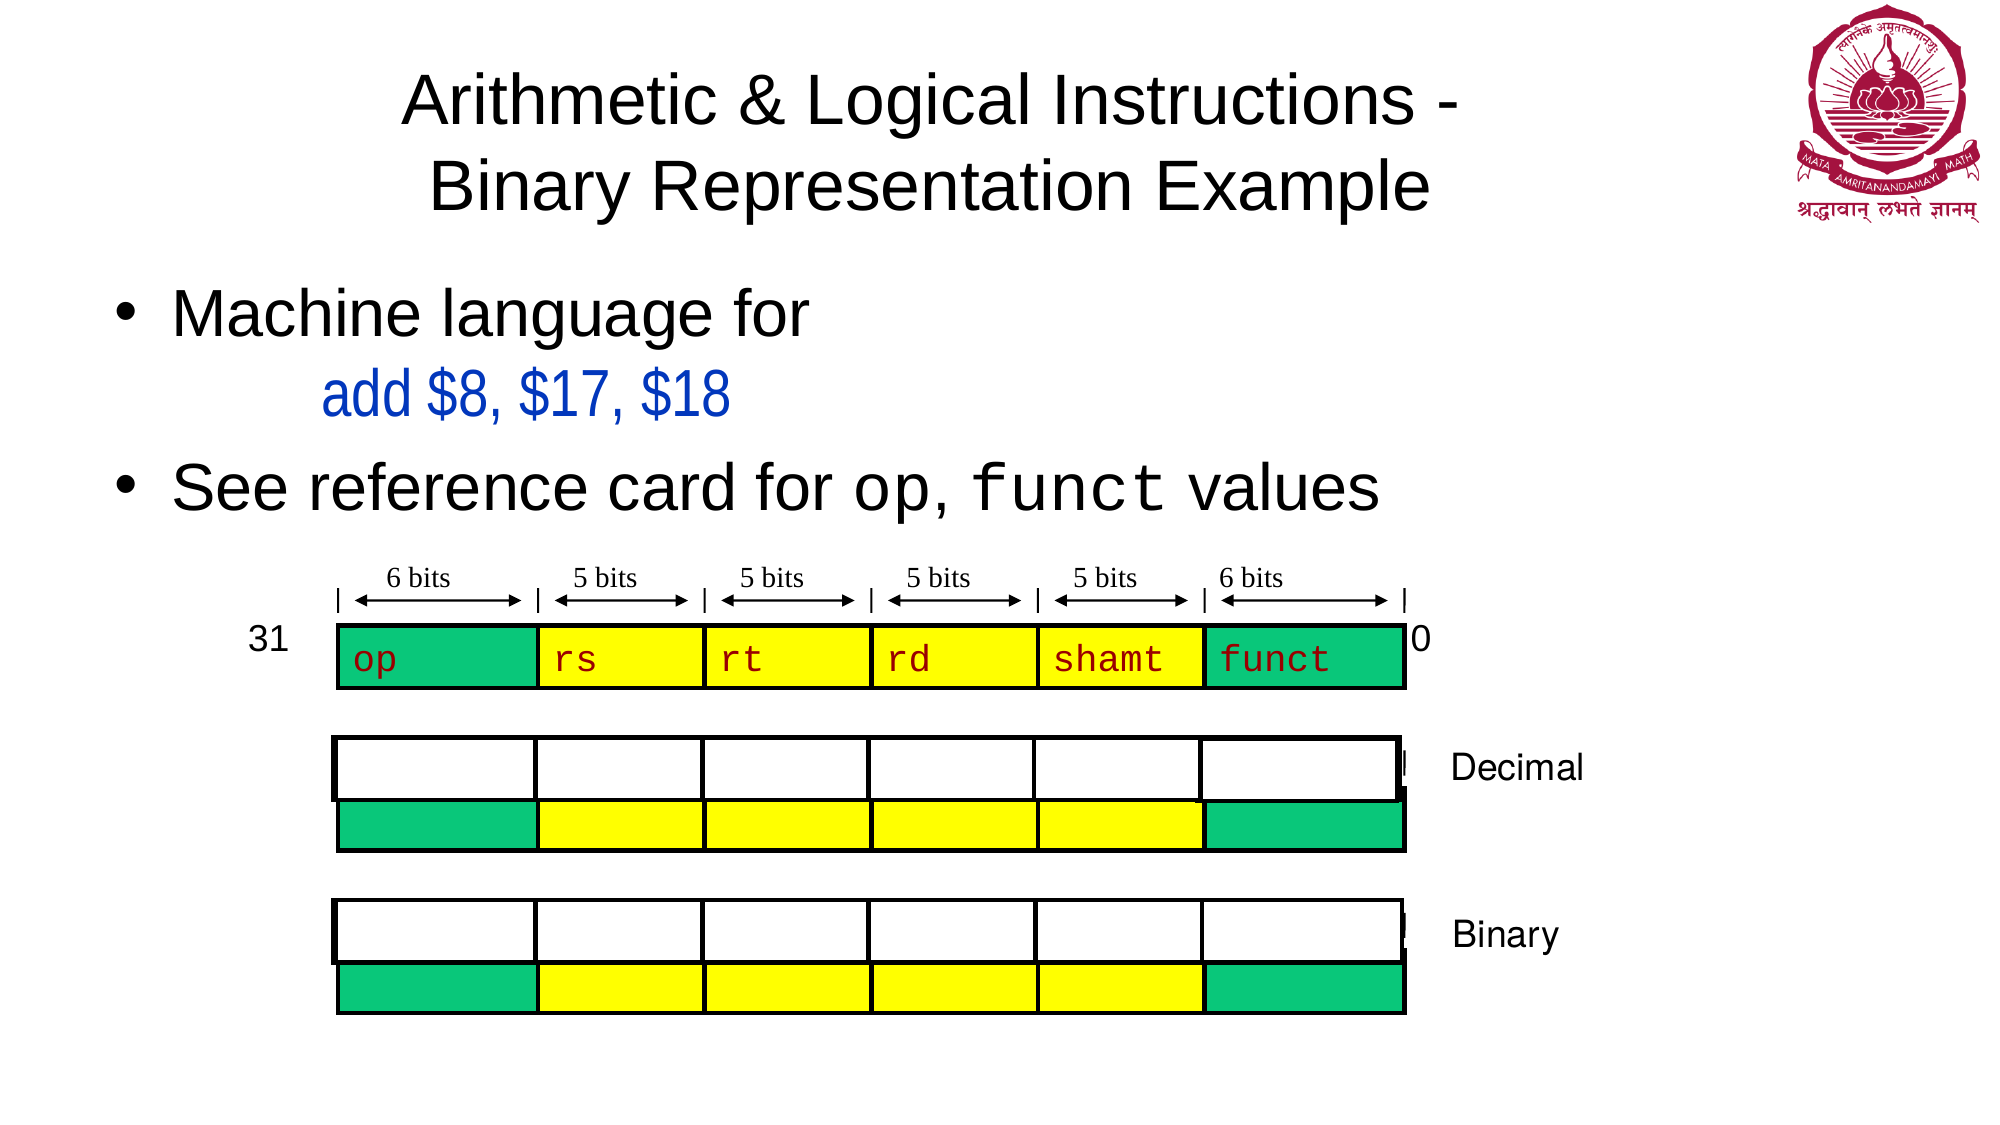

# Arithmetic & Logical Instructions - Binary Representation Example
Machine language for
	add $8, $17, $18
See reference card for op, funct values
6 bits
5 bits
5 bits
5 bits
5 bits
6 bits

op
rs
rt
rd
shamt
funct

31
0
Decimal
0

17
18
8
0
32
000000
10001
10010
01000
00000
100000
Binary